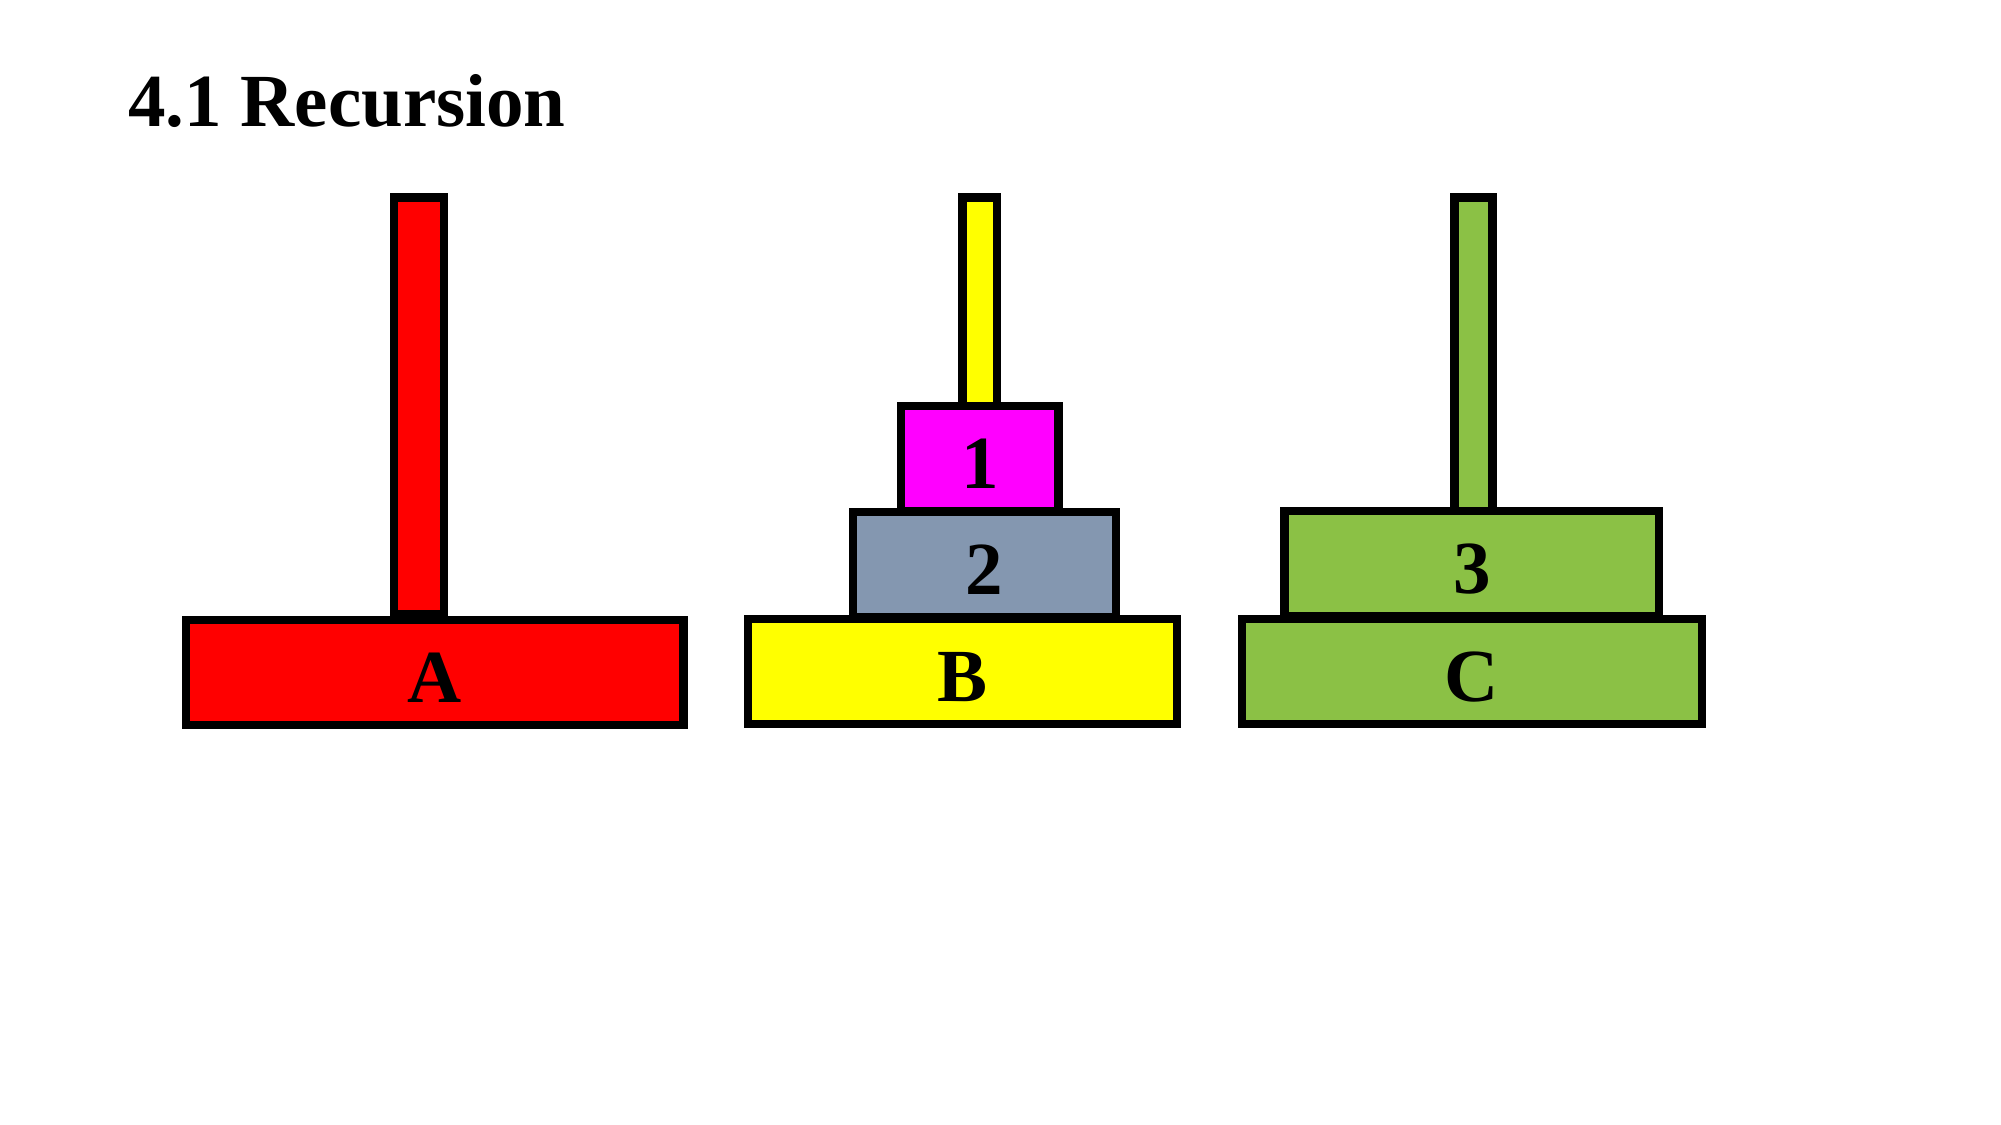

4.1 Recursion

1

3
2
C
B
A